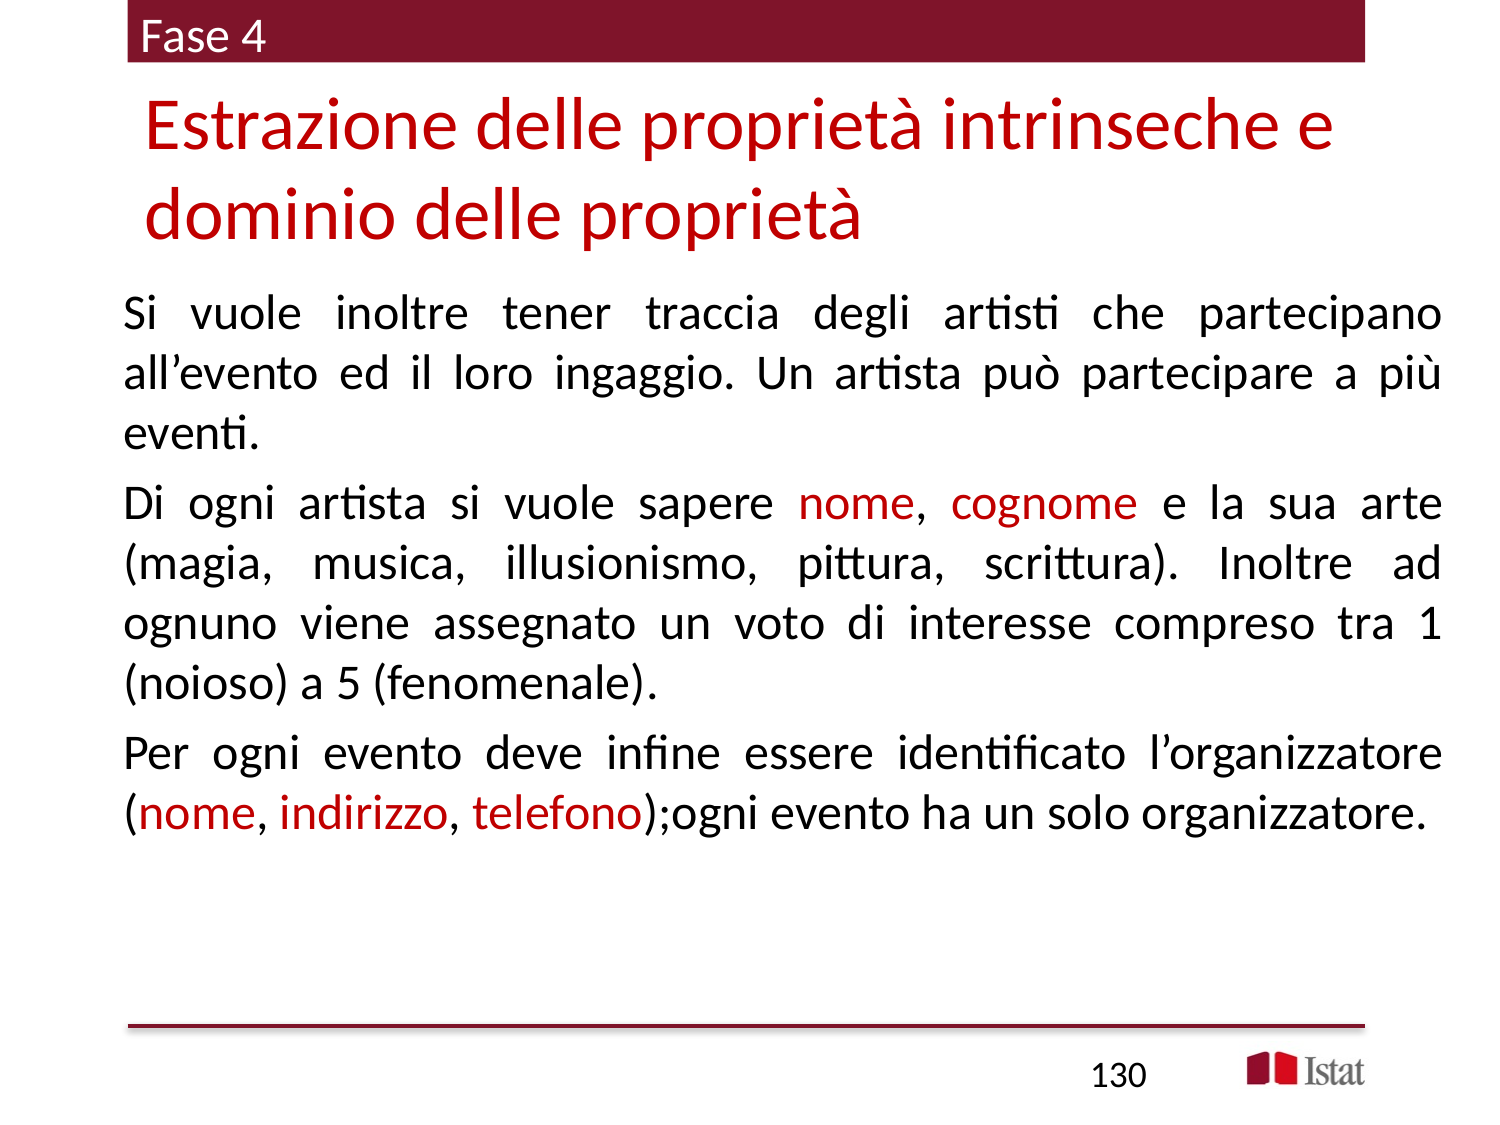

# Fase 4
Estrazione delle proprietà intrinseche e dominio delle proprietà
Si vuole inoltre tener traccia degli artisti che partecipano all’evento ed il loro ingaggio. Un artista può partecipare a più eventi.
Di ogni artista si vuole sapere nome, cognome e la sua arte (magia, musica, illusionismo, pittura, scrittura). Inoltre ad ognuno viene assegnato un voto di interesse compreso tra 1 (noioso) a 5 (fenomenale).
Per ogni evento deve infine essere identificato l’organizzatore (nome, indirizzo, telefono);ogni evento ha un solo organizzatore.

130